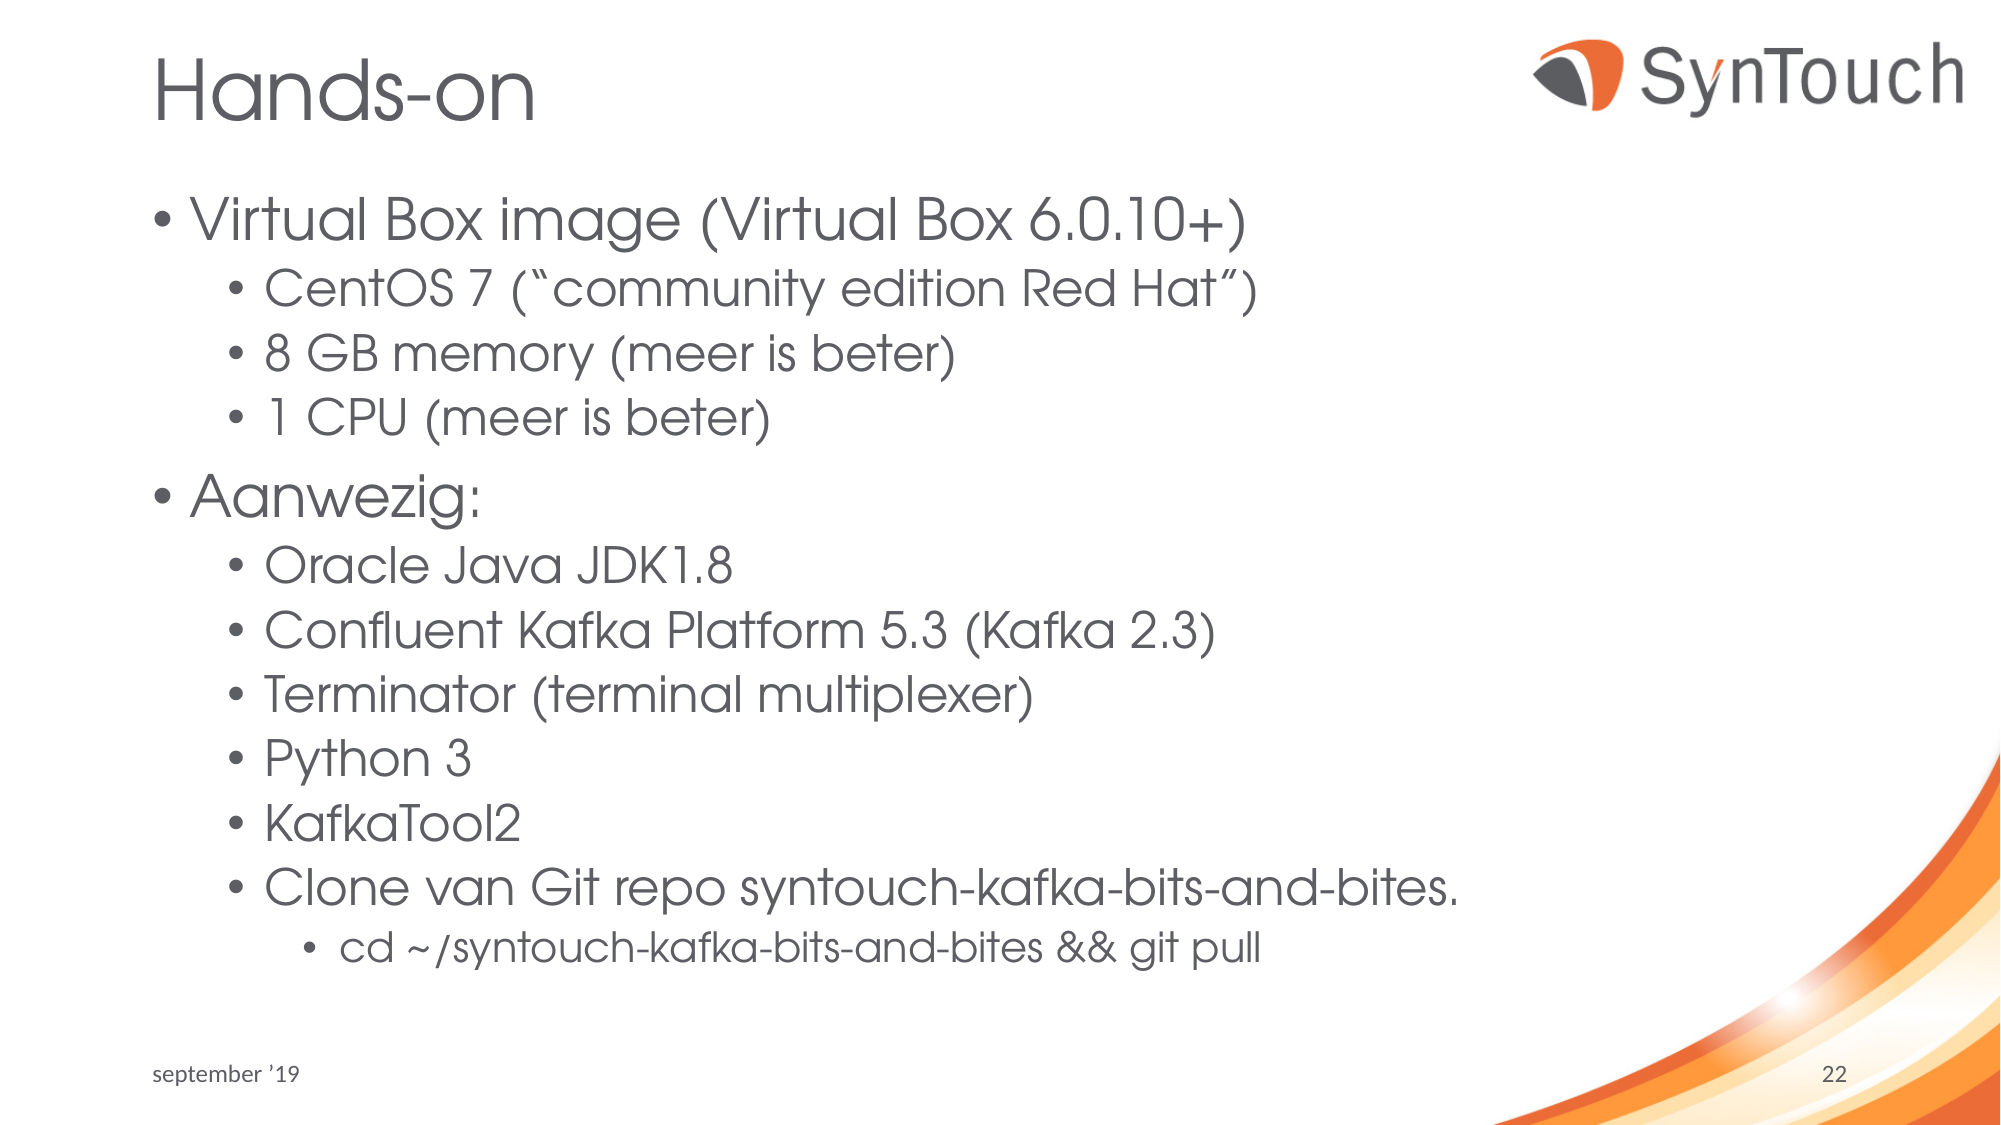

# Hands-on
Virtual Box image (Virtual Box 6.0.10+)
CentOS 7 (“community edition Red Hat”)
8 GB memory (meer is beter)
1 CPU (meer is beter)
Aanwezig:
Oracle Java JDK1.8
Confluent Kafka Platform 5.3 (Kafka 2.3)
Terminator (terminal multiplexer)
Python 3
KafkaTool2
Clone van Git repo syntouch-kafka-bits-and-bites.
cd ~/syntouch-kafka-bits-and-bites && git pull

september ’19
22